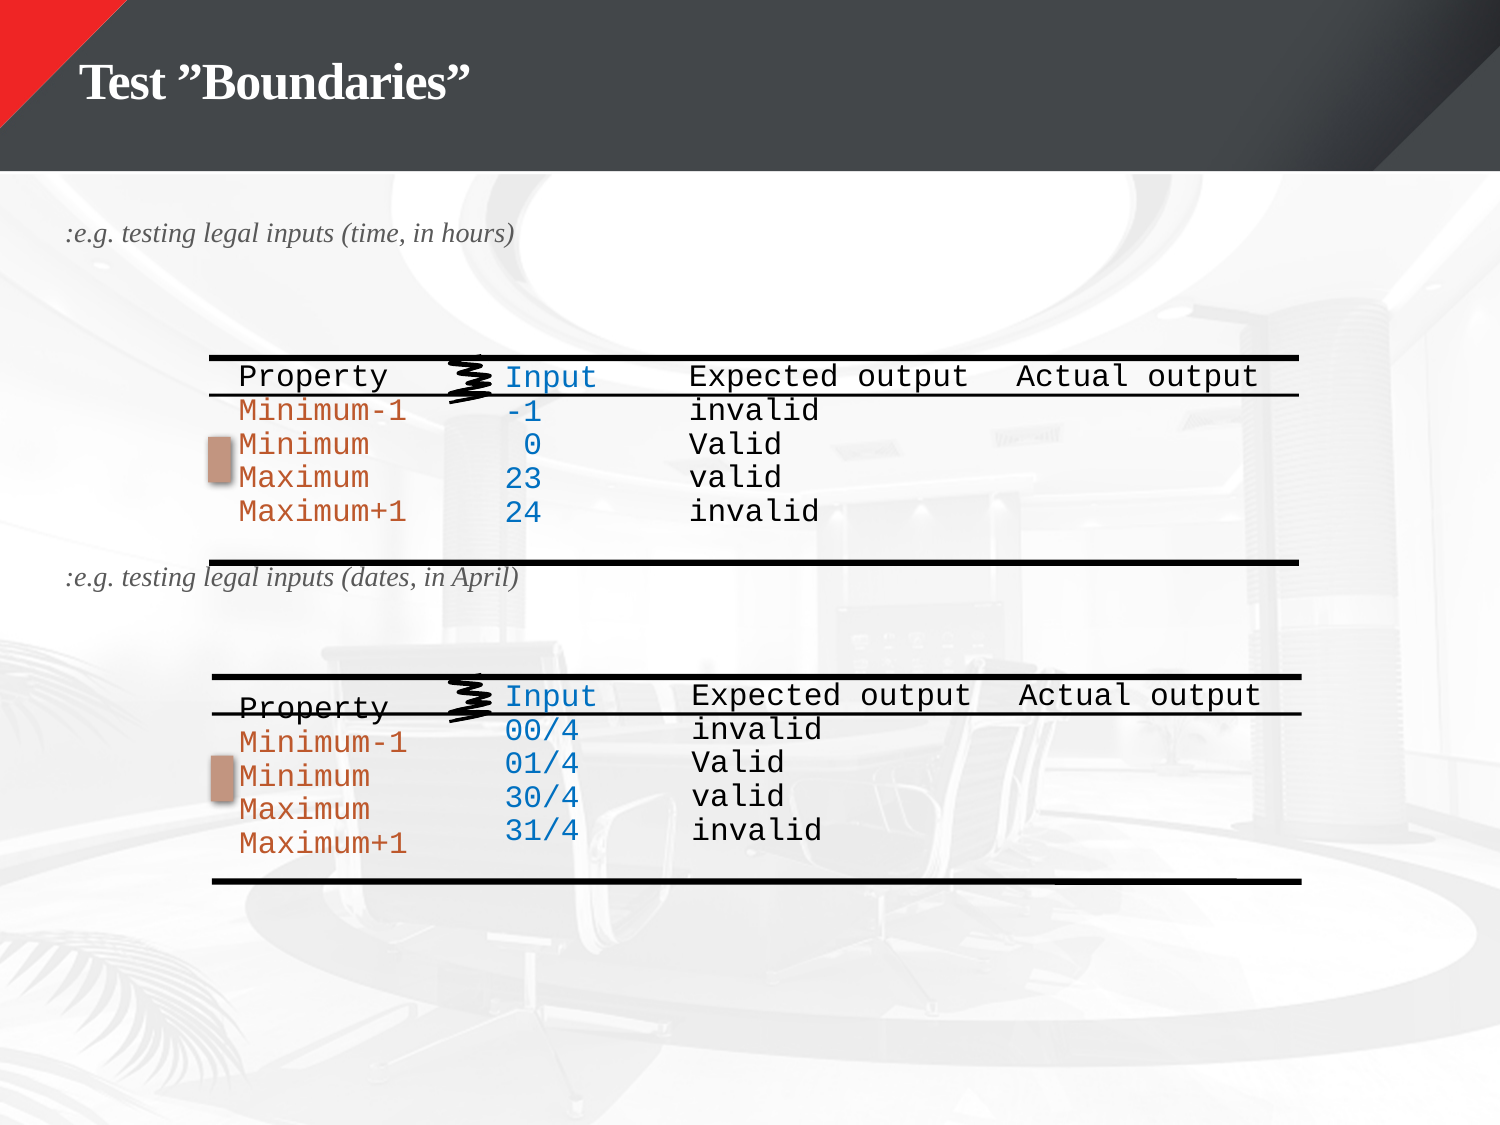

# Test ”Boundaries”
e.g. testing legal inputs (time, in hours):

e.g. testing legal inputs (dates, in April):
Property
Minimum-1
Minimum
Maximum
Maximum+1
Expected output
invalid
Valid
valid
invalid
Actual output
Input
-1
 0
23
24

Expected output
invalid
Valid
valid
invalid
Actual output
Input
00/4
01/4
30/4
31/4

Property
Minimum-1
Minimum
Maximum
Maximum+1